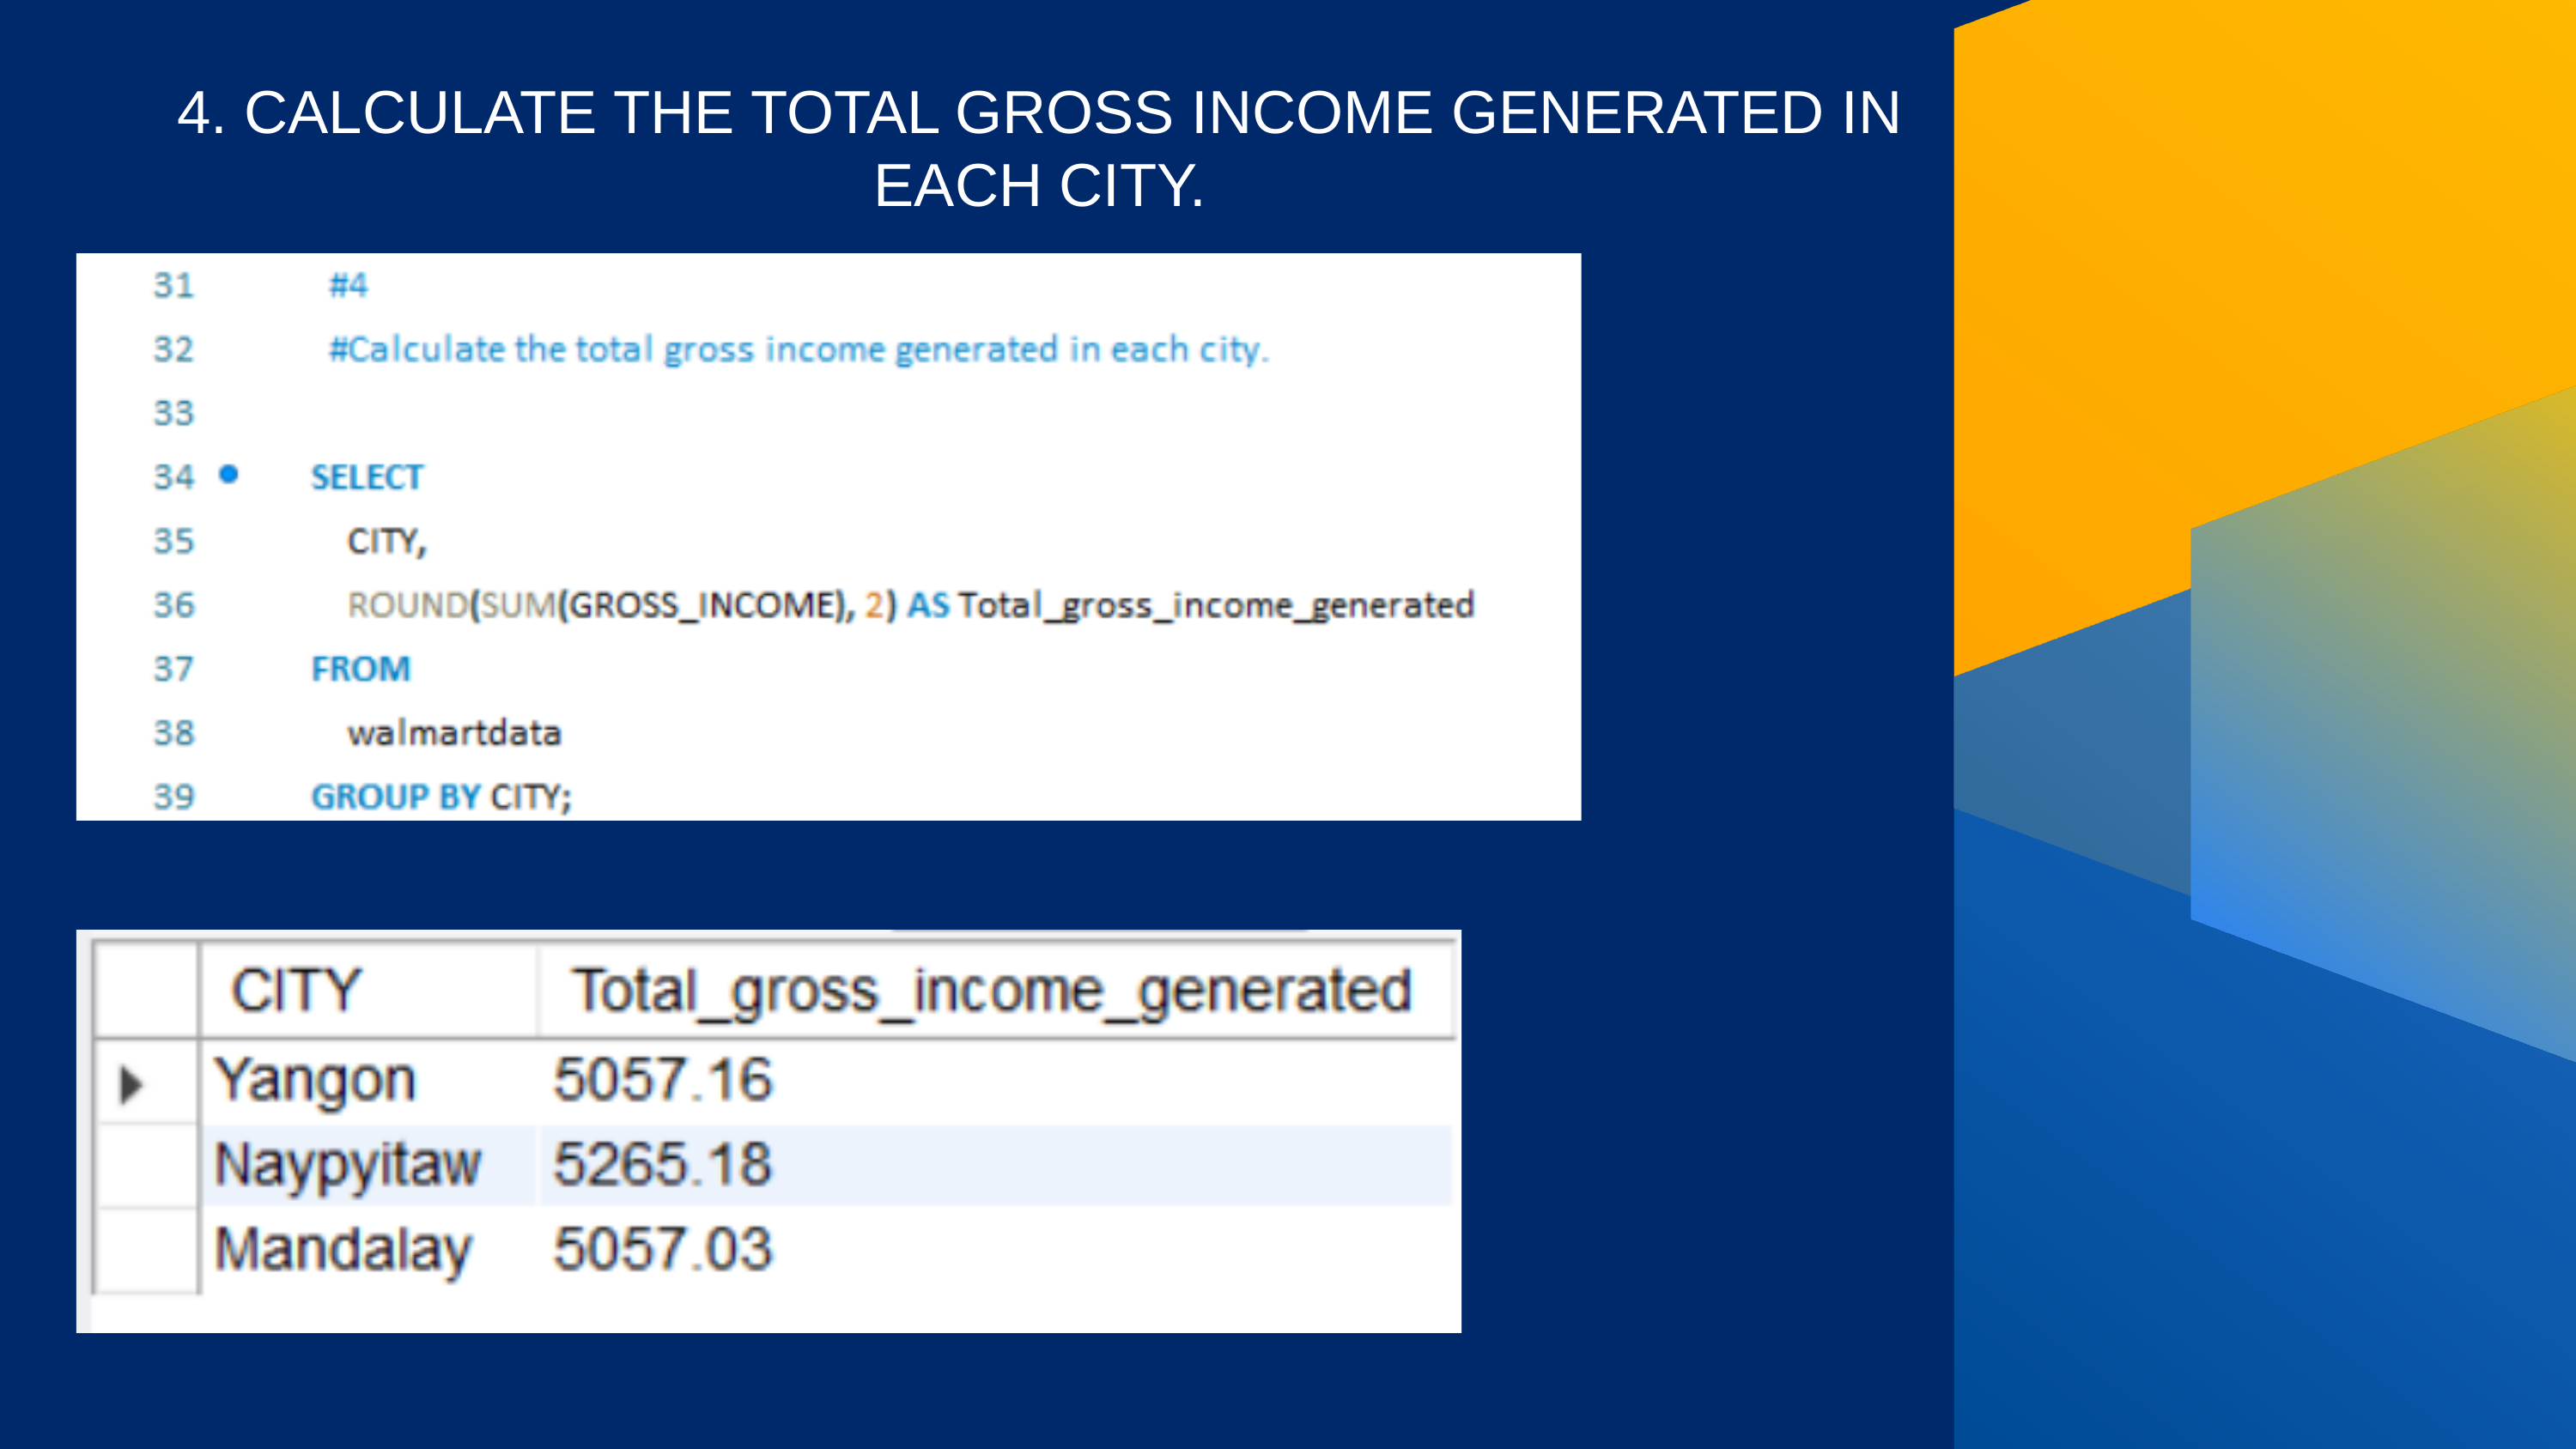

4. CALCULATE THE TOTAL GROSS INCOME GENERATED IN EACH CITY.